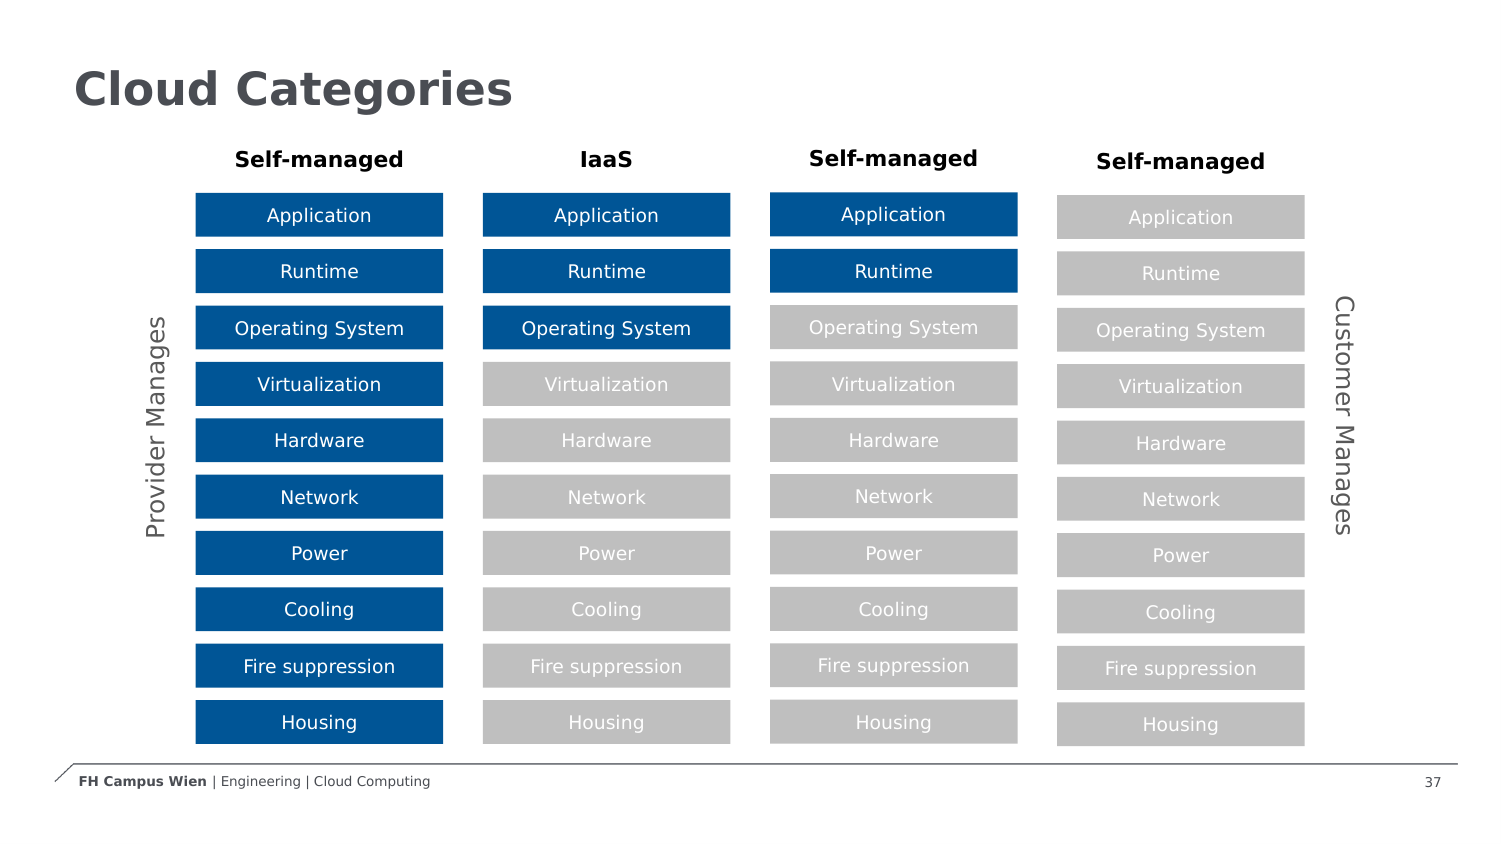

# Cloud Categories
Self-managed
Application
Runtime
Operating System
Virtualization
Hardware
Network
Power
Cooling
Fire suppression
Housing
Self-managed
Application
Runtime
Operating System
Virtualization
Hardware
Network
Power
Cooling
Fire suppression
Housing
IaaS
Application
Runtime
Operating System
Virtualization
Hardware
Network
Power
Cooling
Fire suppression
Housing
Self-managed
Application
Runtime
Operating System
Virtualization
Hardware
Network
Power
Cooling
Fire suppression
Housing
Customer Manages
Provider Manages